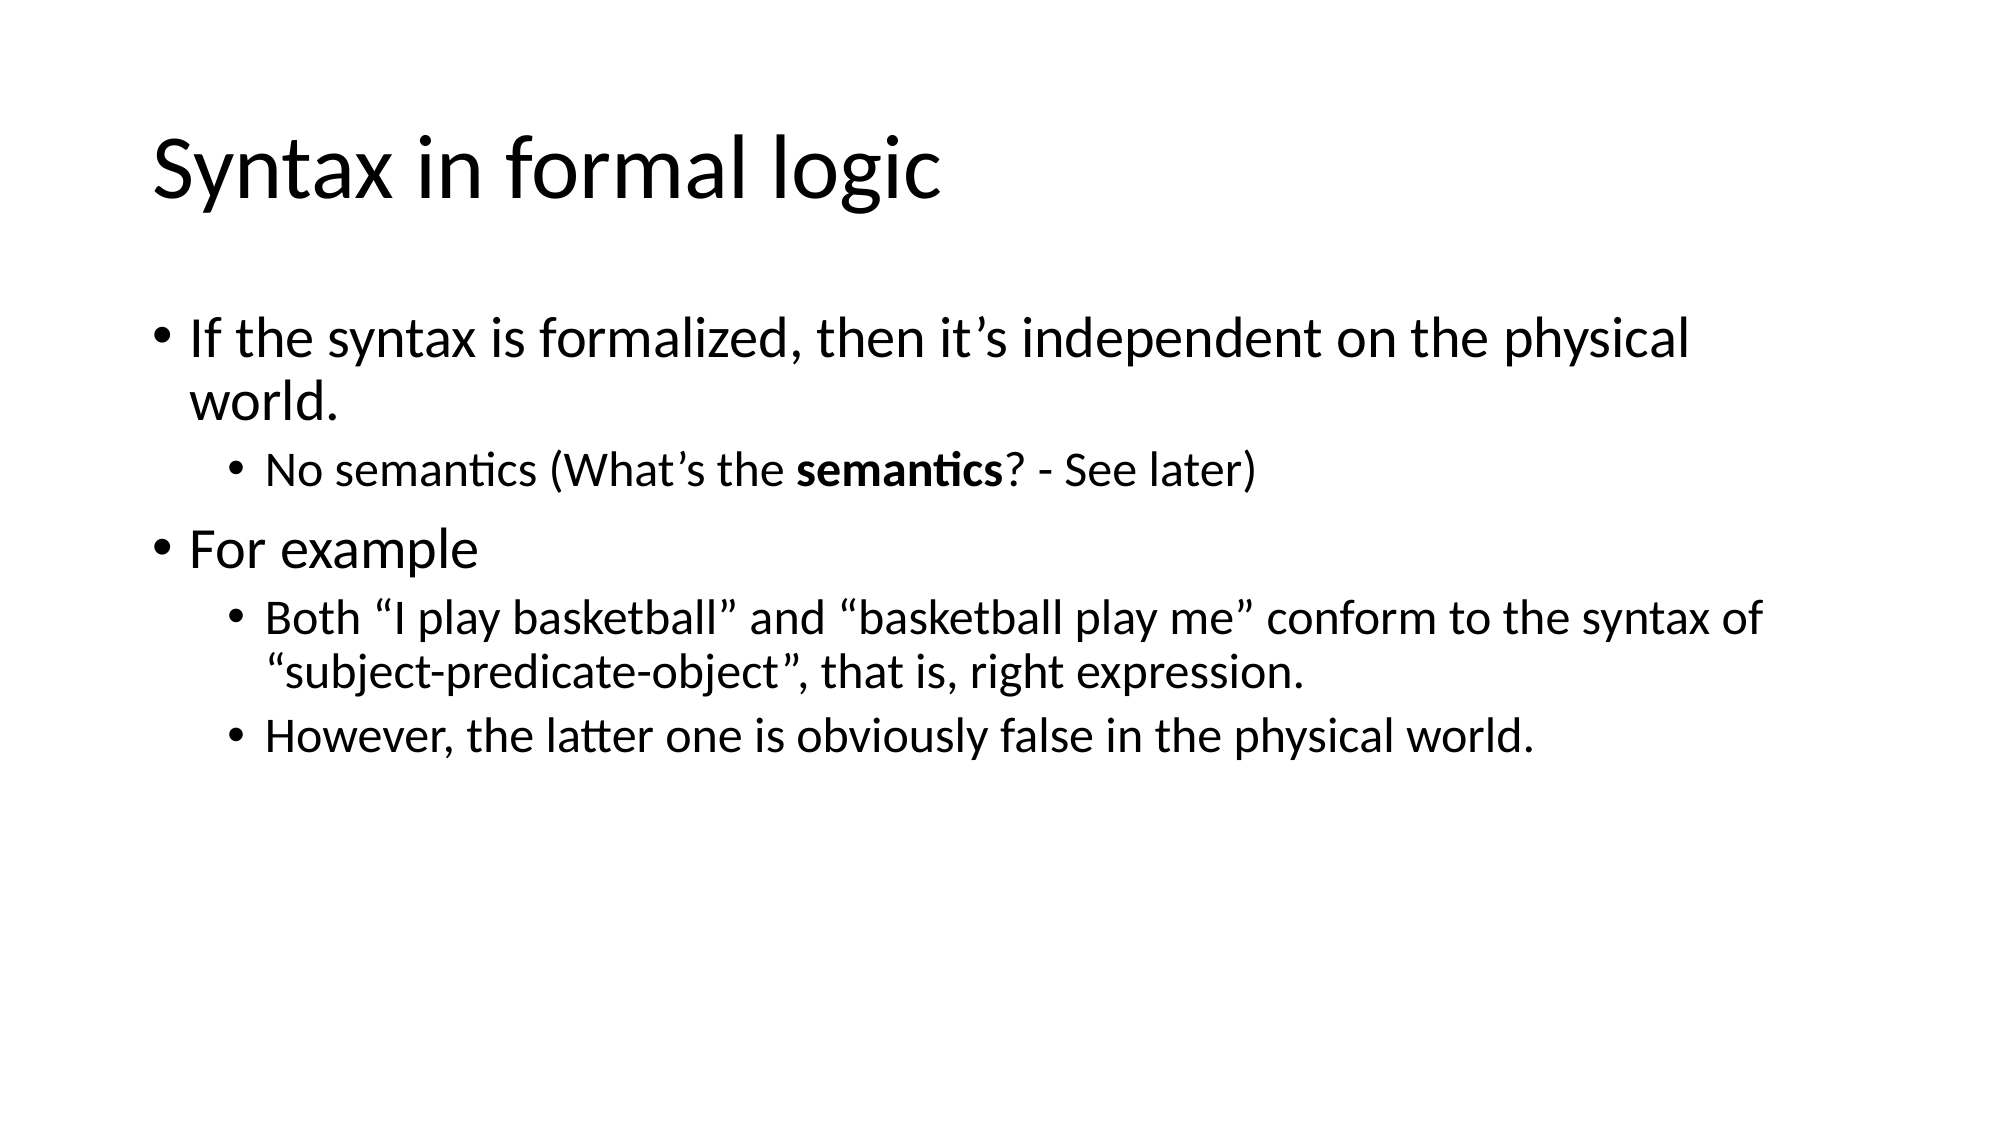

# Syntax in formal logic
If the syntax is formalized, then it’s independent on the physical world.
No semantics (What’s the semantics? - See later)
For example
Both “I play basketball” and “basketball play me” conform to the syntax of “subject-predicate-object”, that is, right expression.
However, the latter one is obviously false in the physical world.